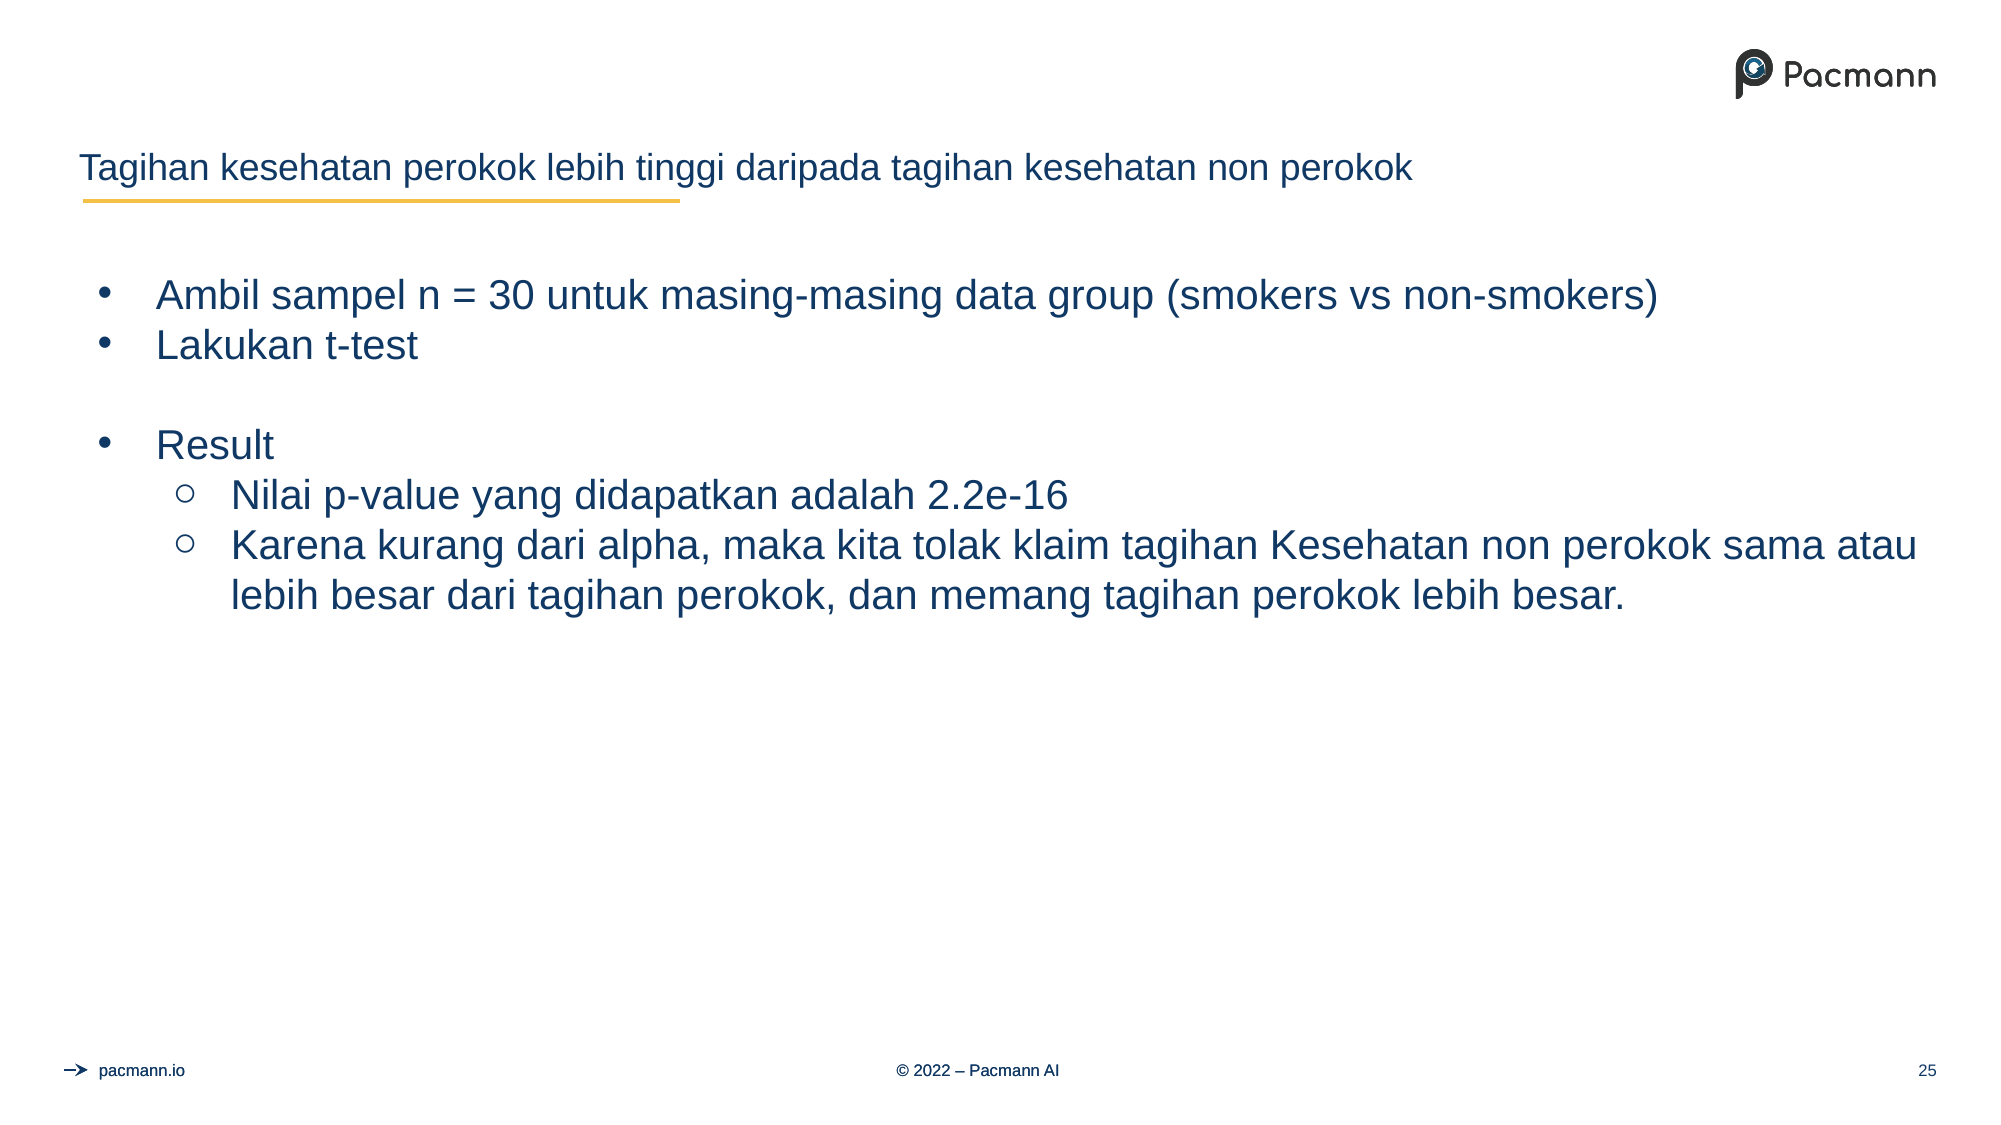

# Tagihan kesehatan perokok lebih tinggi daripada tagihan kesehatan non perokok
Ambil sampel n = 30 untuk masing-masing data group (smokers vs non-smokers)
Lakukan t-test

Result
Nilai p-value yang didapatkan adalah 2.2e-16
Karena kurang dari alpha, maka kita tolak klaim tagihan Kesehatan non perokok sama atau lebih besar dari tagihan perokok, dan memang tagihan perokok lebih besar.